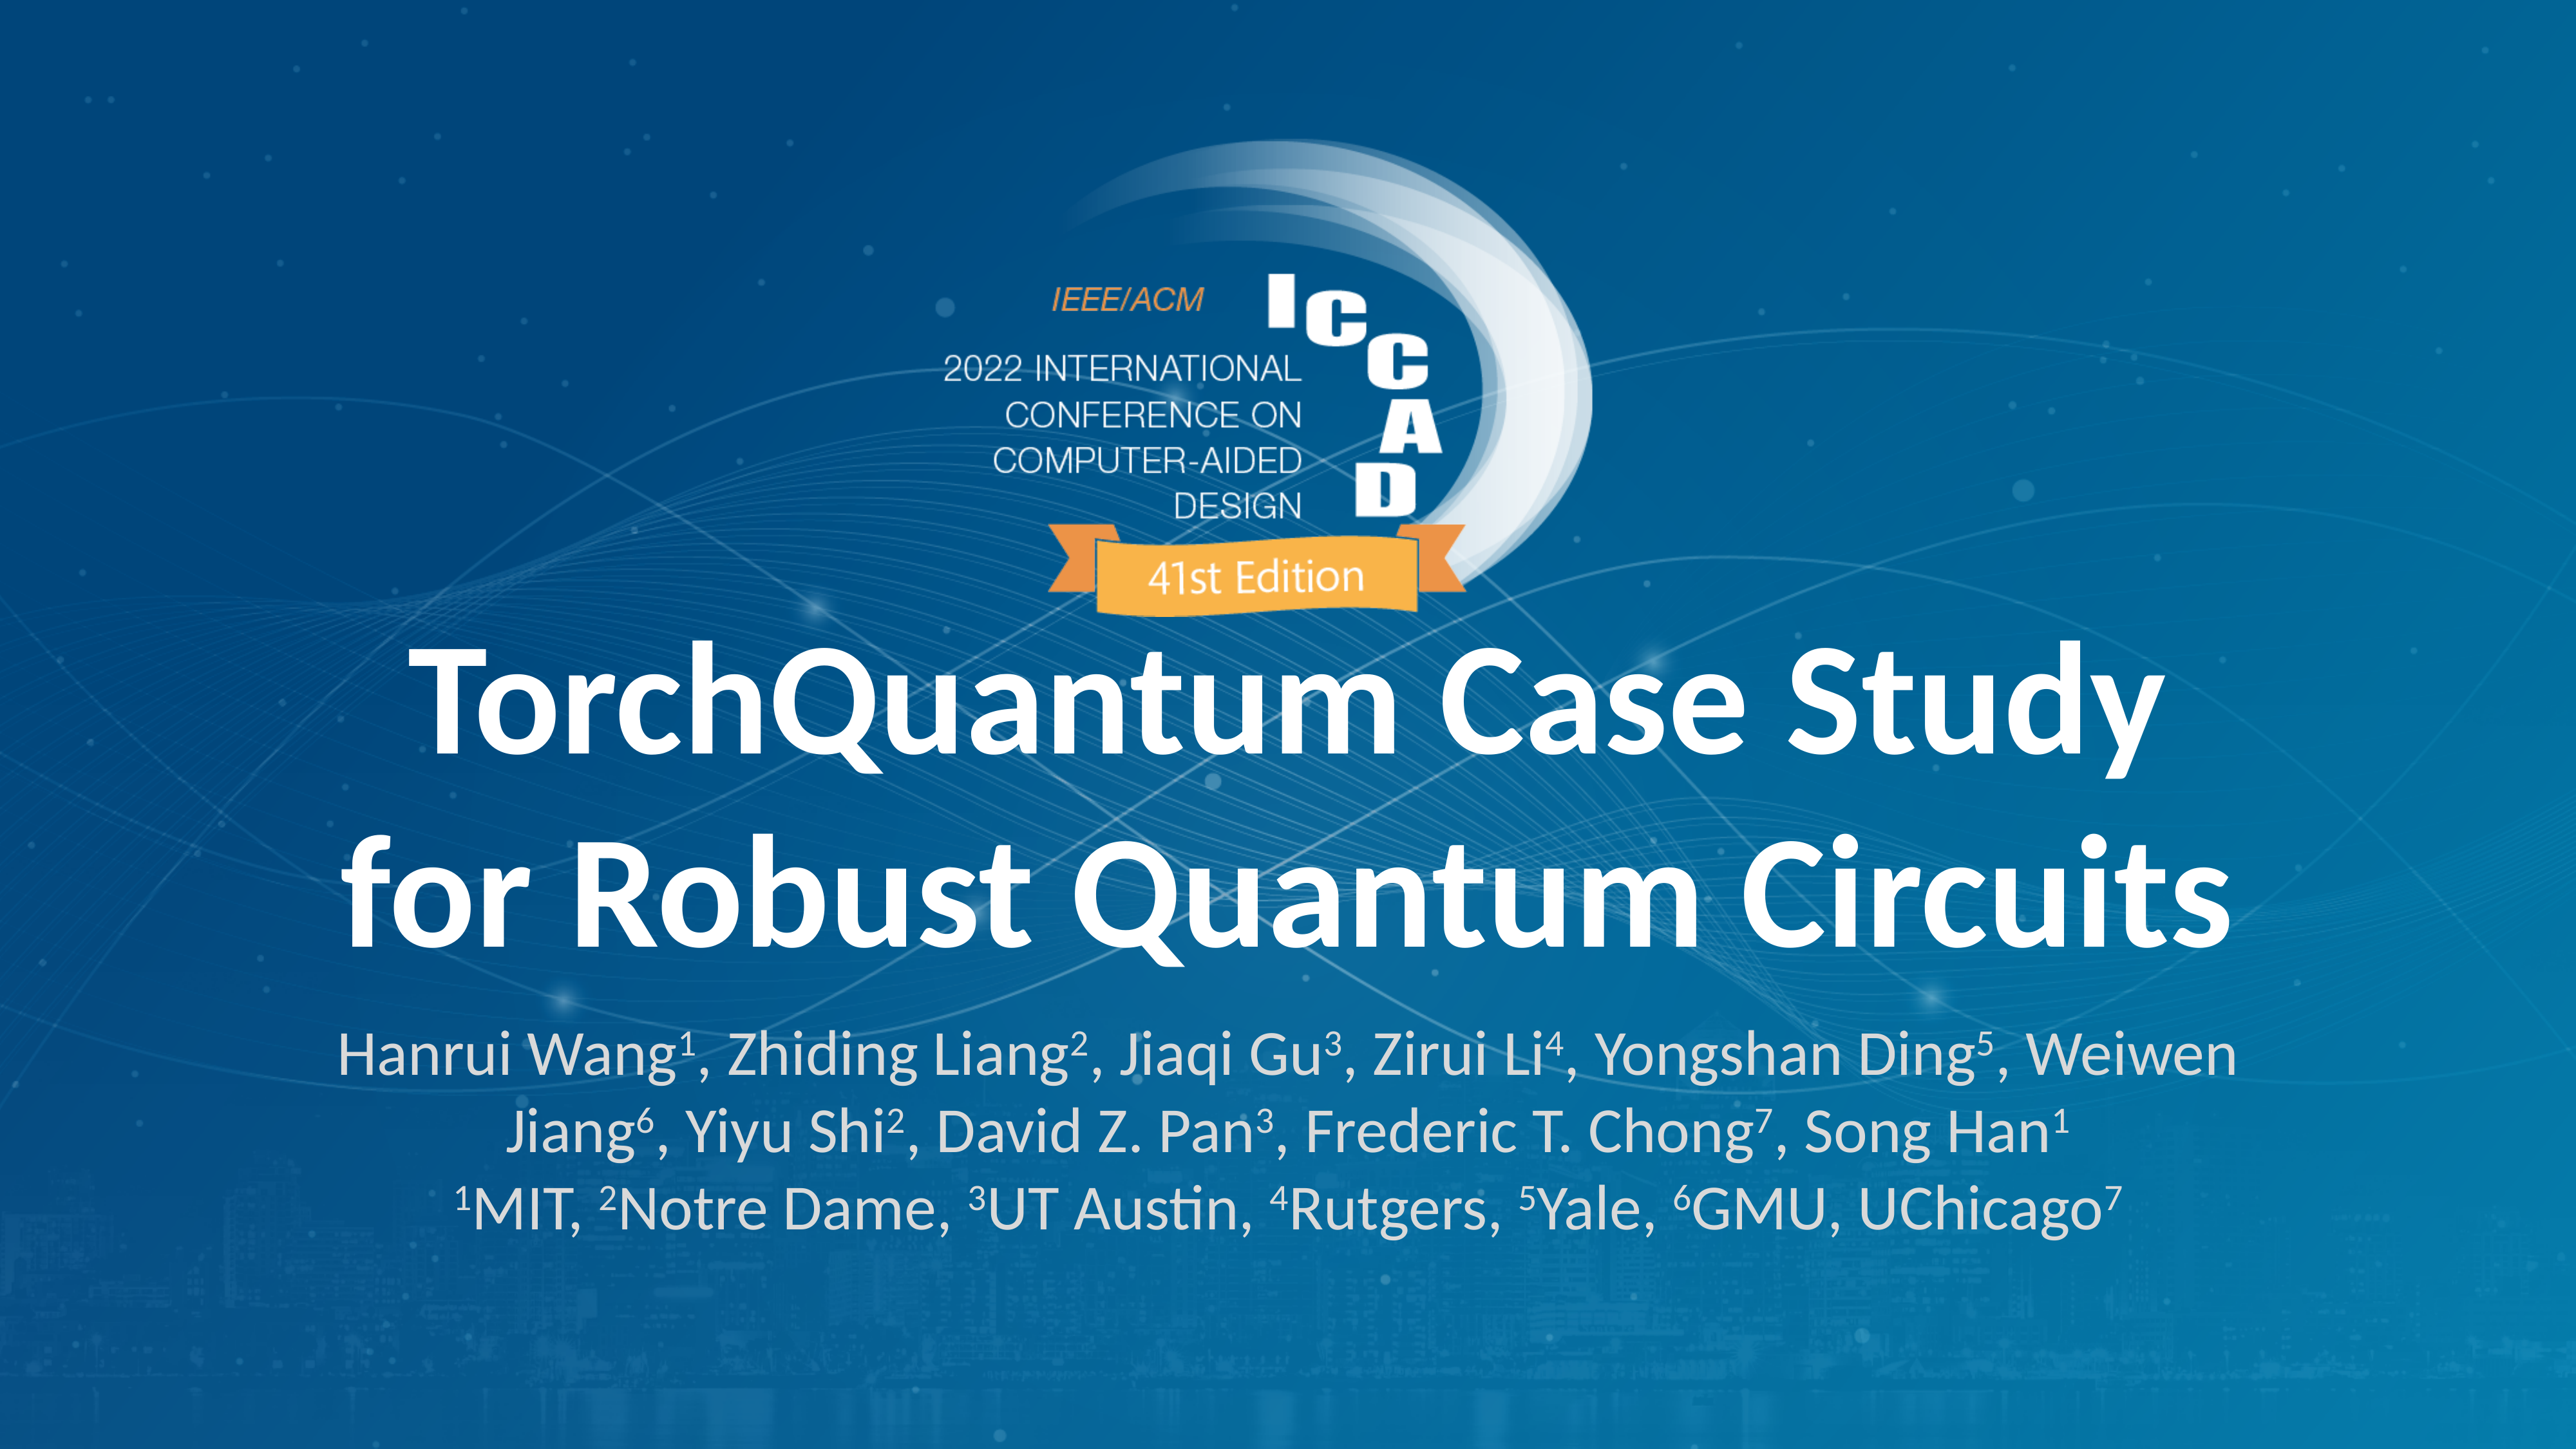

# TorchQuantum Case Study for Robust Quantum Circuits
Hanrui Wang1, Zhiding Liang2, Jiaqi Gu3, Zirui Li4, Yongshan Ding5, Weiwen Jiang6, Yiyu Shi2, David Z. Pan3, Frederic T. Chong7, Song Han1
1MIT, 2Notre Dame, 3UT Austin, 4Rutgers, 5Yale, 6GMU, UChicago7